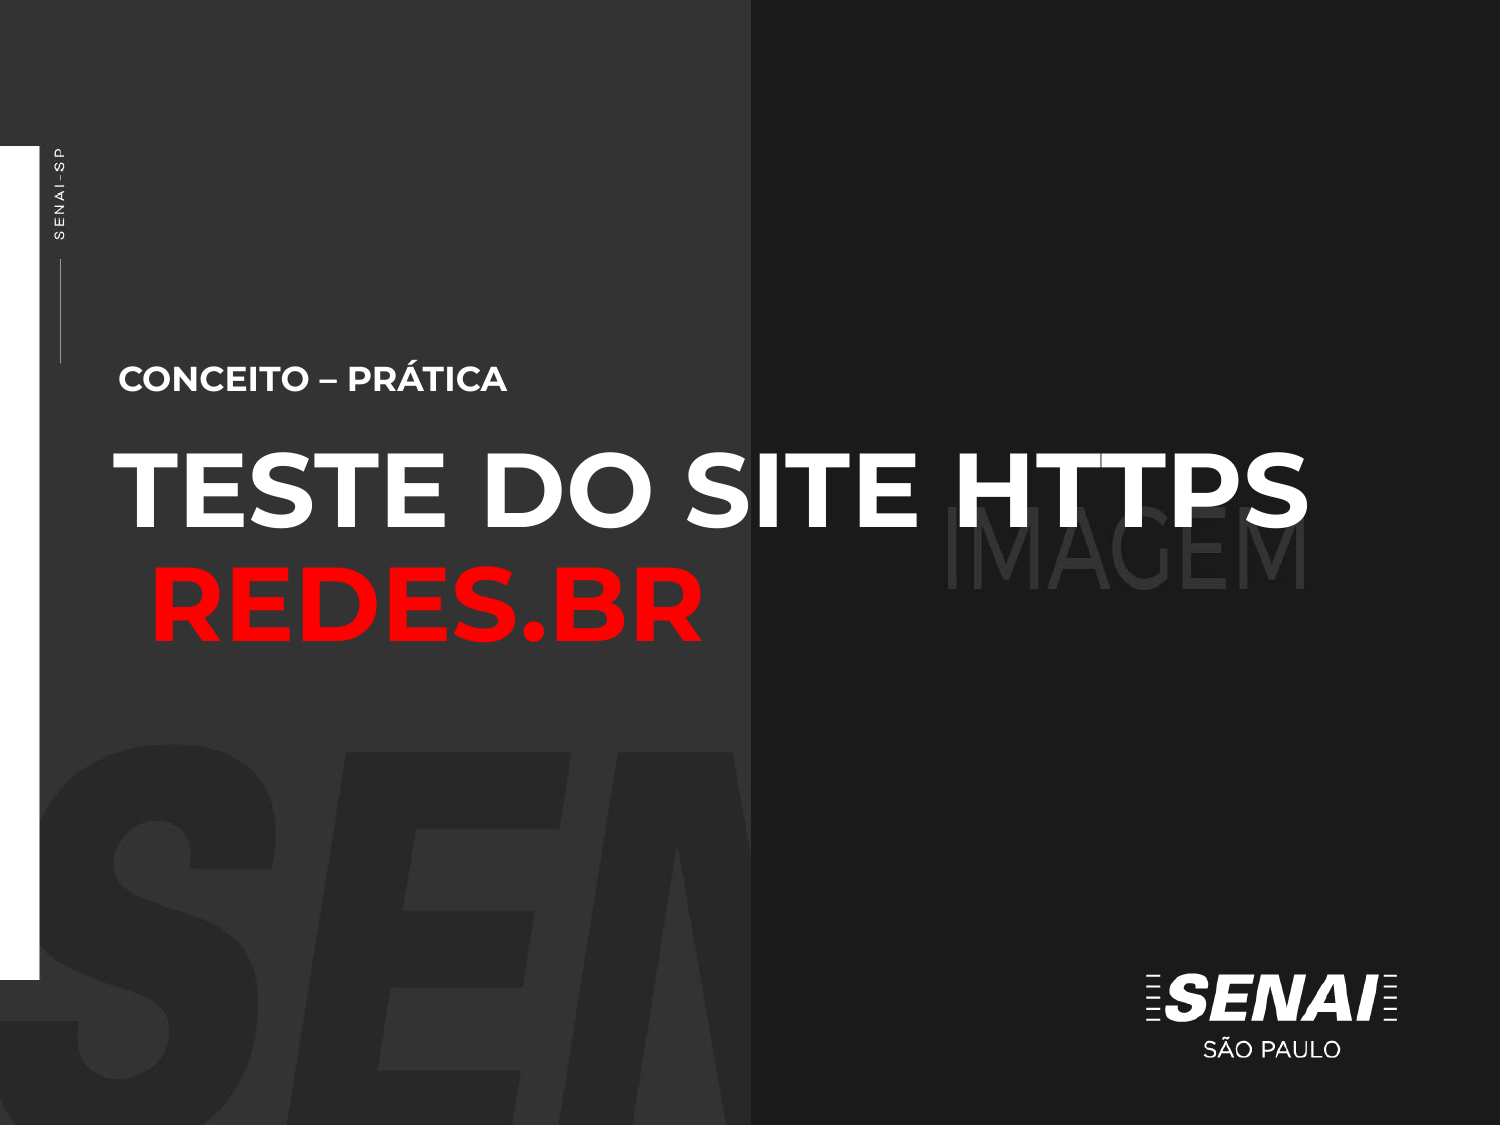

CONCEITO – PRÁTICA
TESTE DO SITE HTTPS REDES.BR